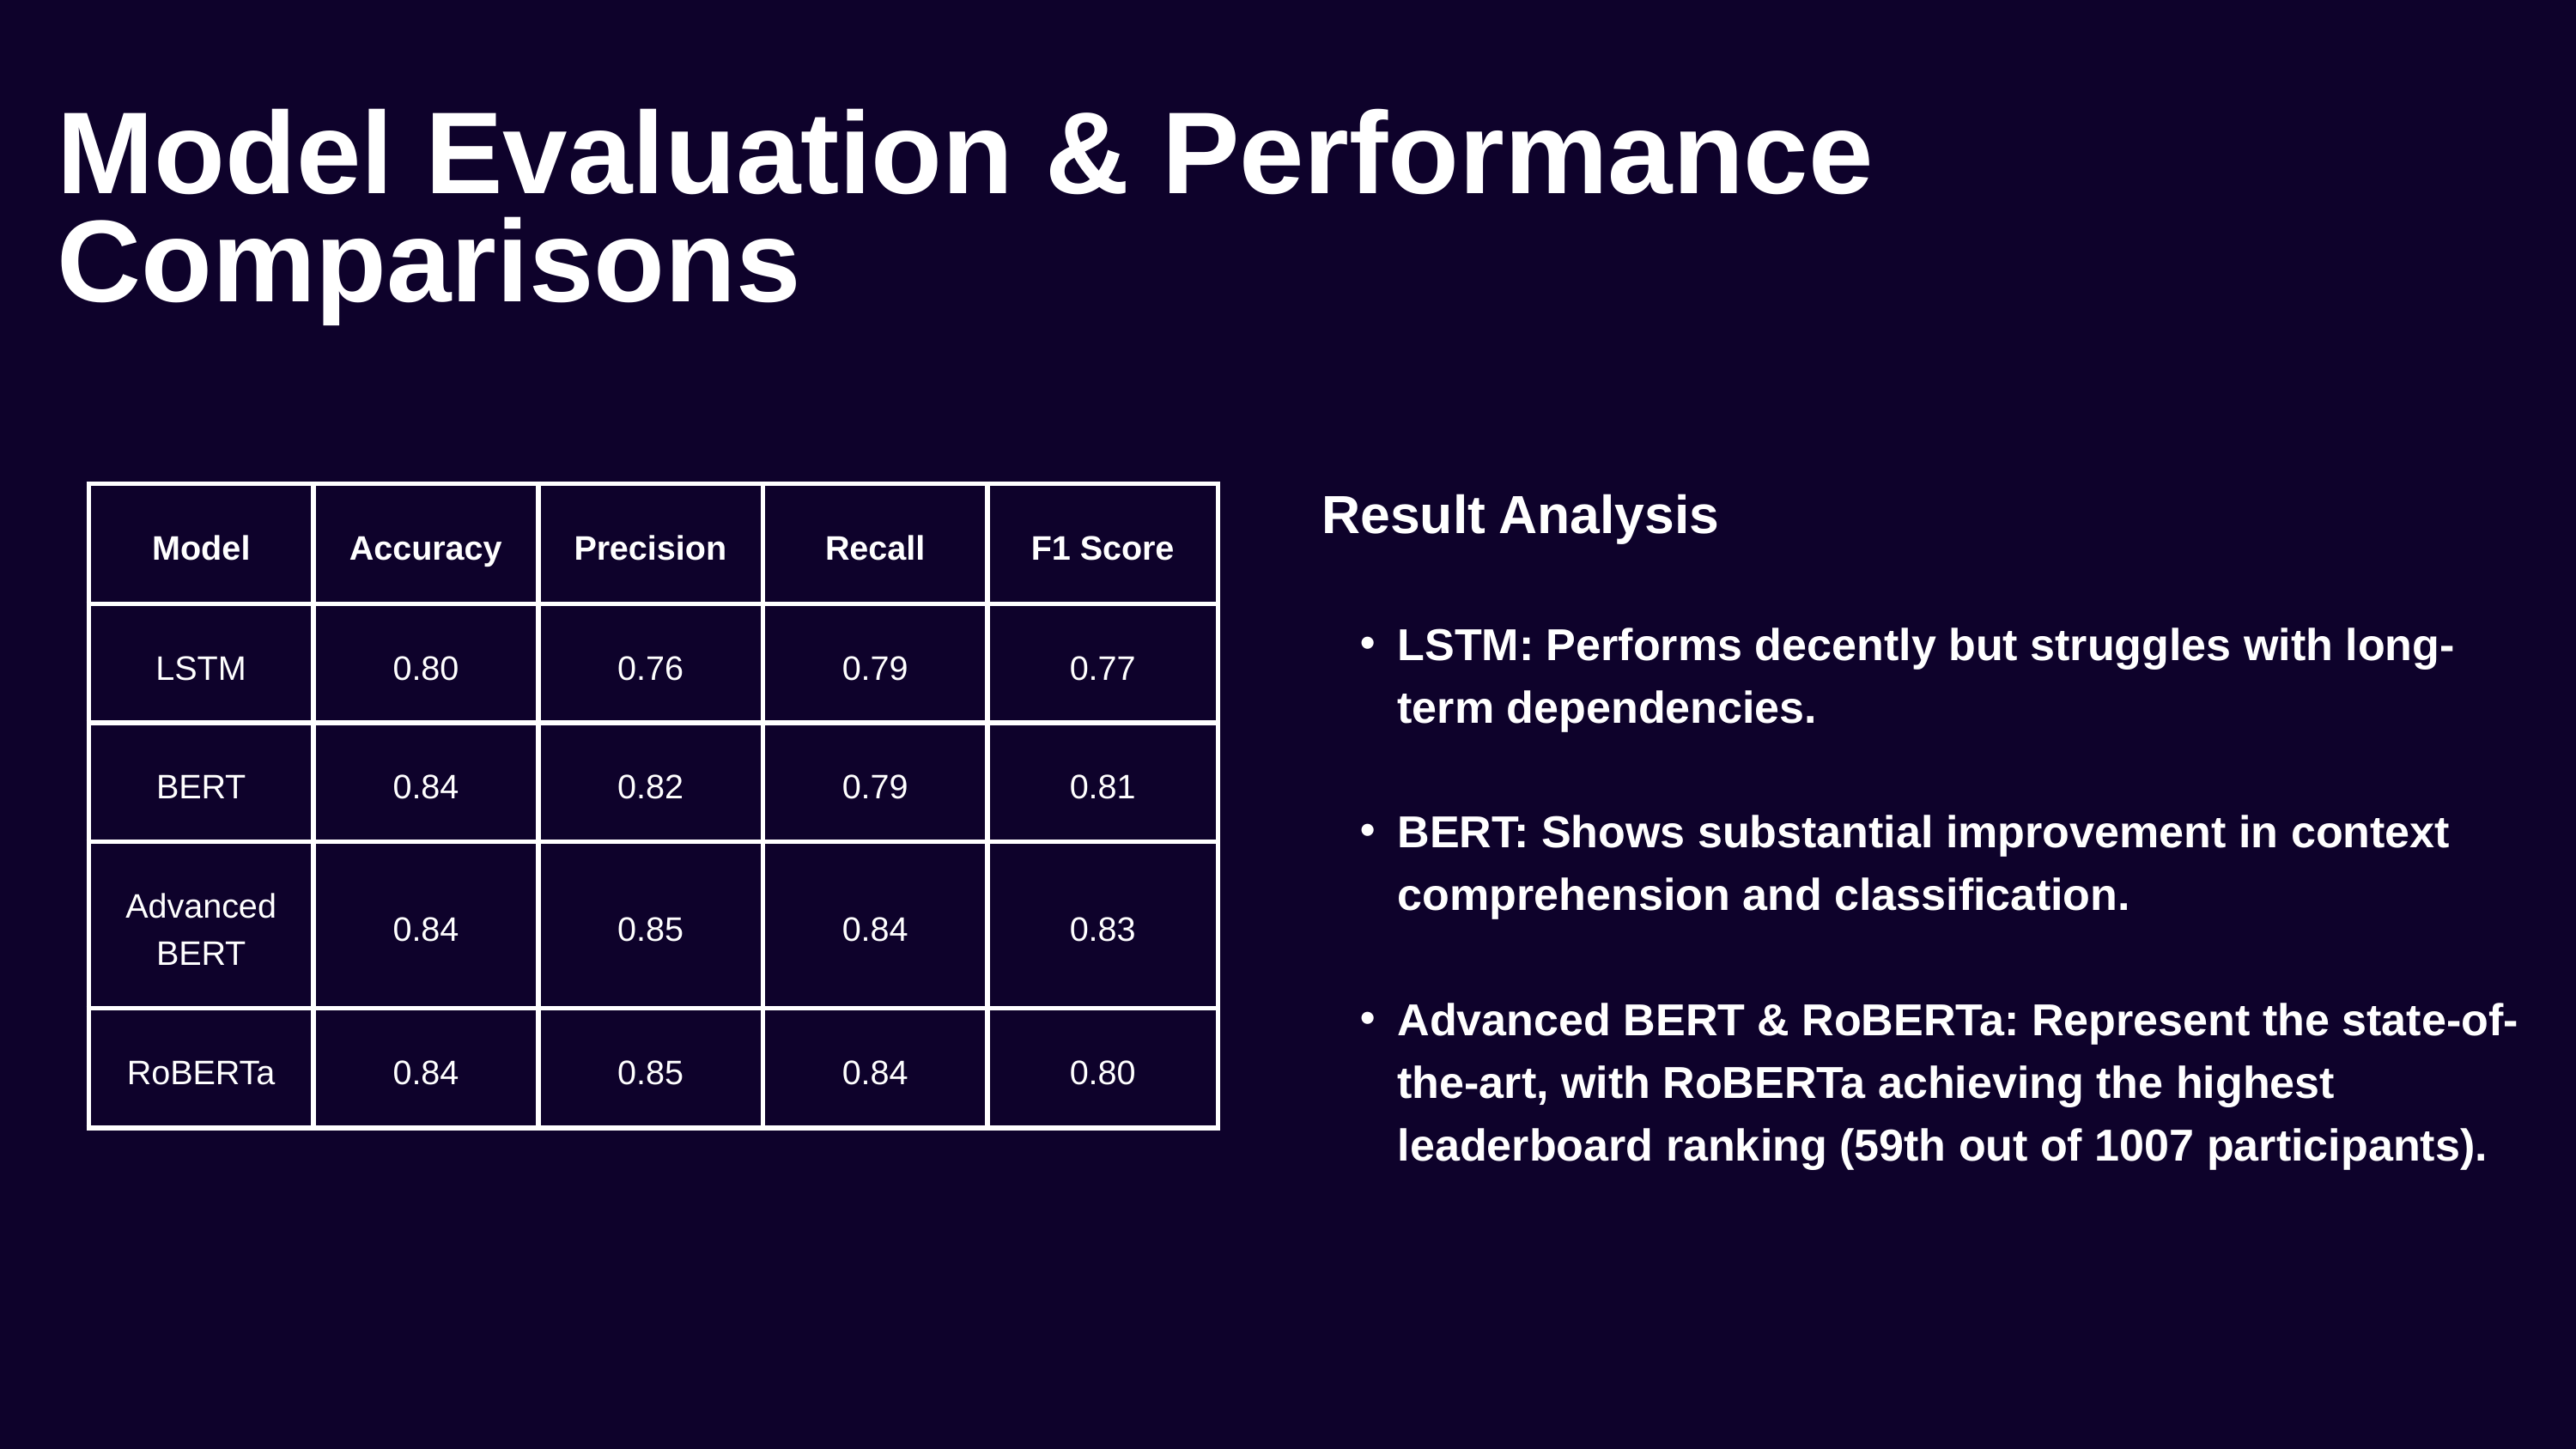

Model Evaluation & Performance Comparisons

Result Analysis

LSTM: Performs decently but struggles with long-term dependencies.

BERT: Shows substantial improvement in context comprehension and classification.

Advanced BERT & RoBERTa: Represent the state-of-the-art, with RoBERTa achieving the highest leaderboard ranking (59th out of 1007 participants).
| Model | Accuracy | Precision | Recall | F1 Score |
| --- | --- | --- | --- | --- |
| LSTM | 0.80 | 0.76 | 0.79 | 0.77 |
| BERT | 0.84 | 0.82 | 0.79 | 0.81 |
| Advanced BERT | 0.84 | 0.85 | 0.84 | 0.83 |
| RoBERTa | 0.84 | 0.85 | 0.84 | 0.80 |